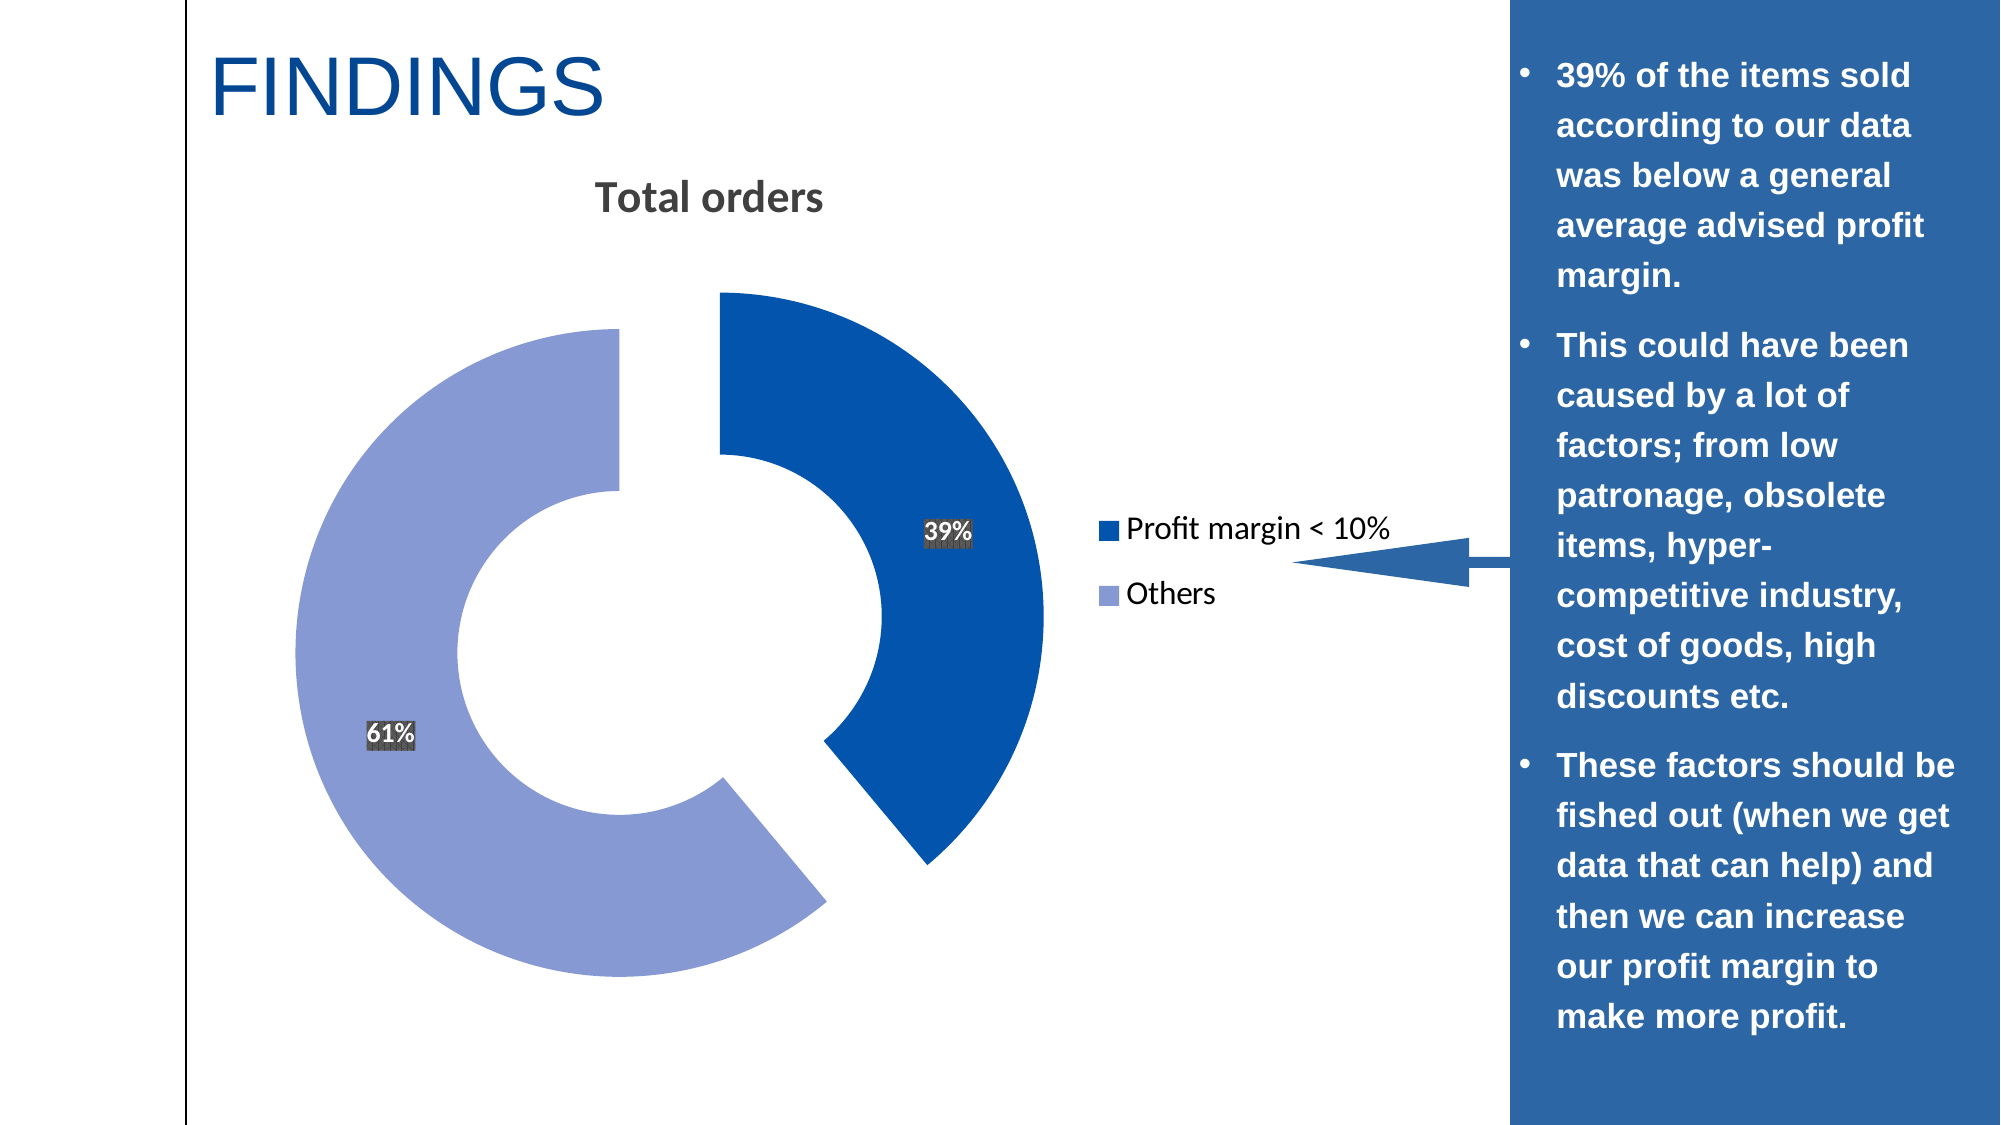

# FINDINGS
39% of the items sold  according to our data was below a general average advised profit margin.
This could have been caused by a lot of factors; from low patronage, obsolete items, hyper-competitive industry, cost of goods, high discounts etc.
These factors should be fished out (when we get data that can help) and then we can increase our profit margin to make more profit.

### Chart:

| Category | Total orders |
|---|---|
| Profit margin < 10% | 38.9315656073308 |
| Others | 61.0684343926692 |